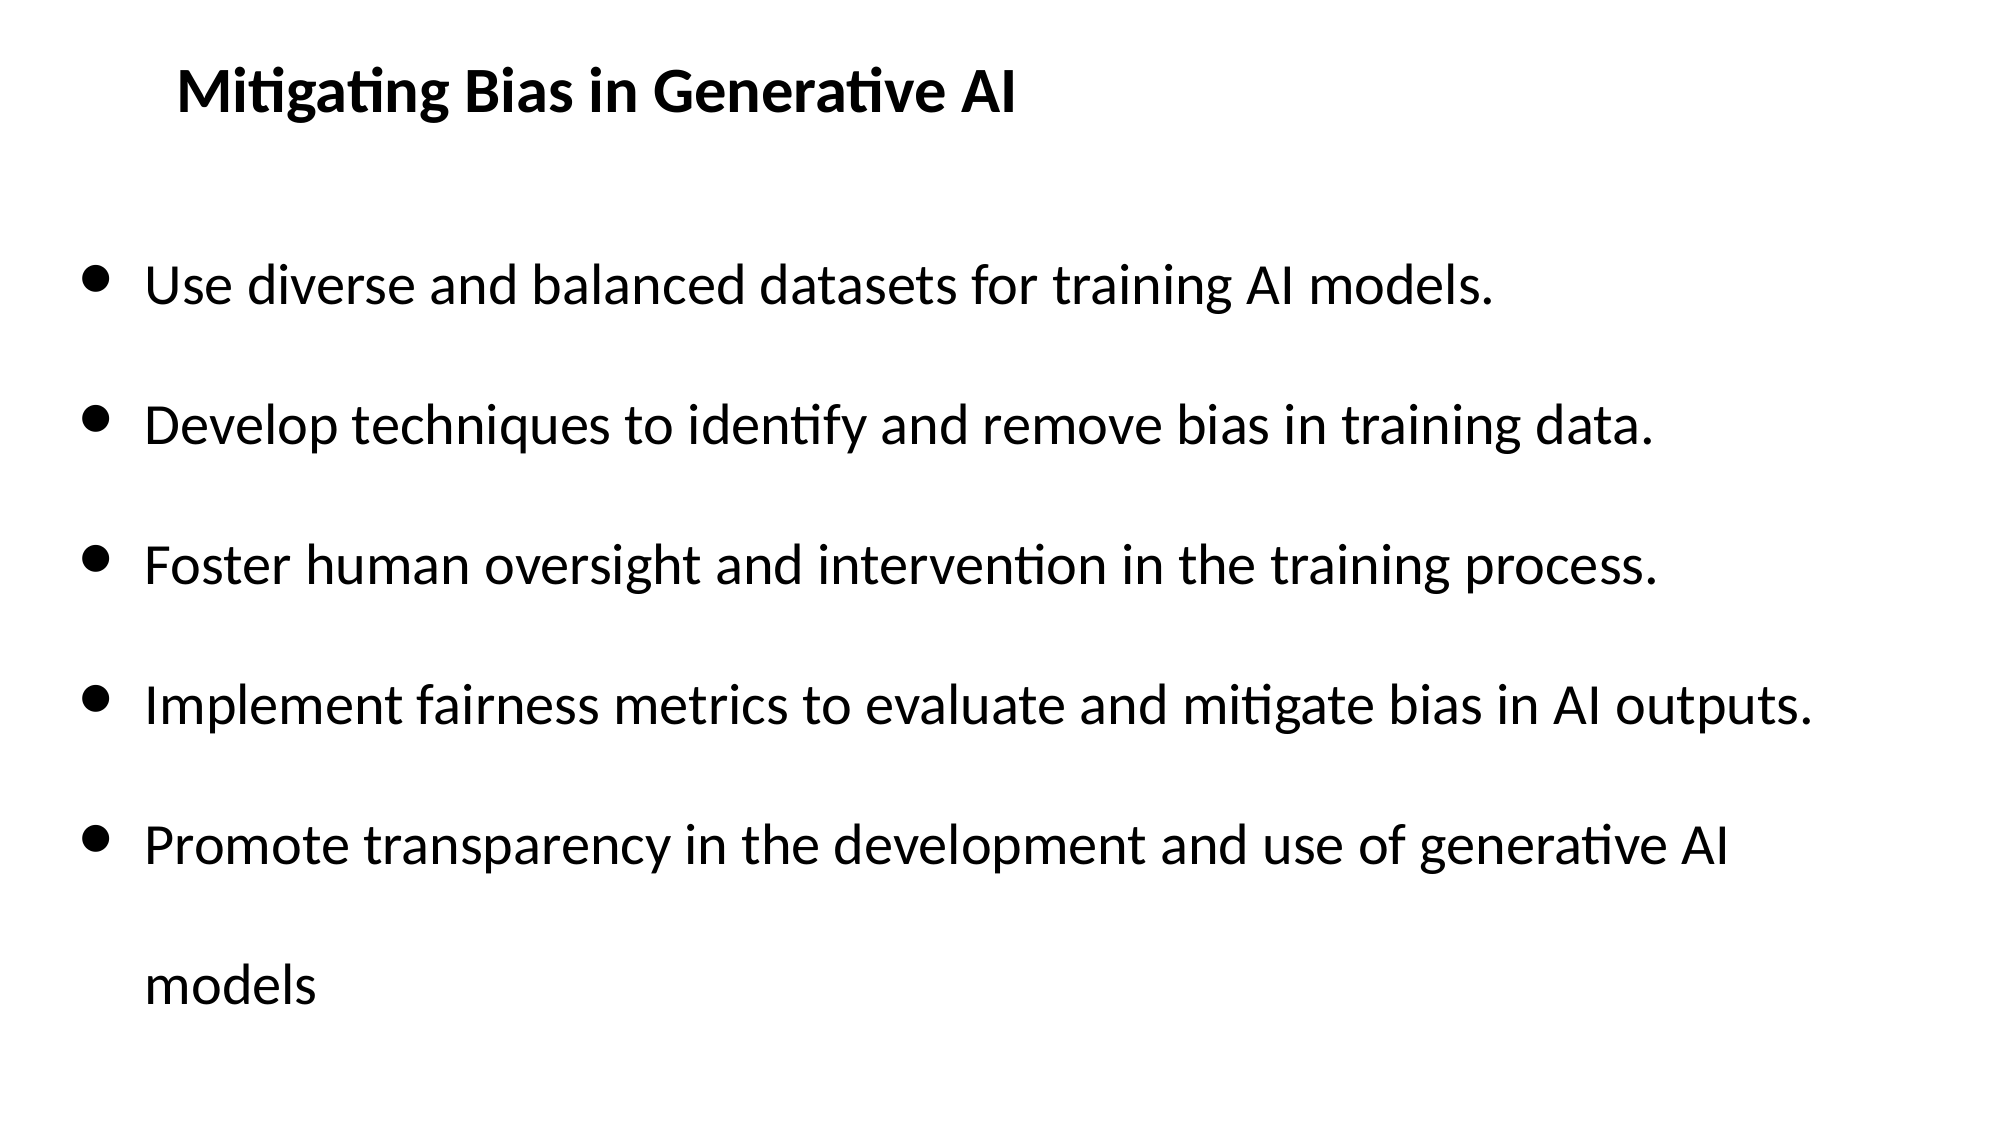

Mitigating Bias in Generative AI
Use diverse and balanced datasets for training AI models.
Develop techniques to identify and remove bias in training data.
Foster human oversight and intervention in the training process.
Implement fairness metrics to evaluate and mitigate bias in AI outputs.
Promote transparency in the development and use of generative AI models